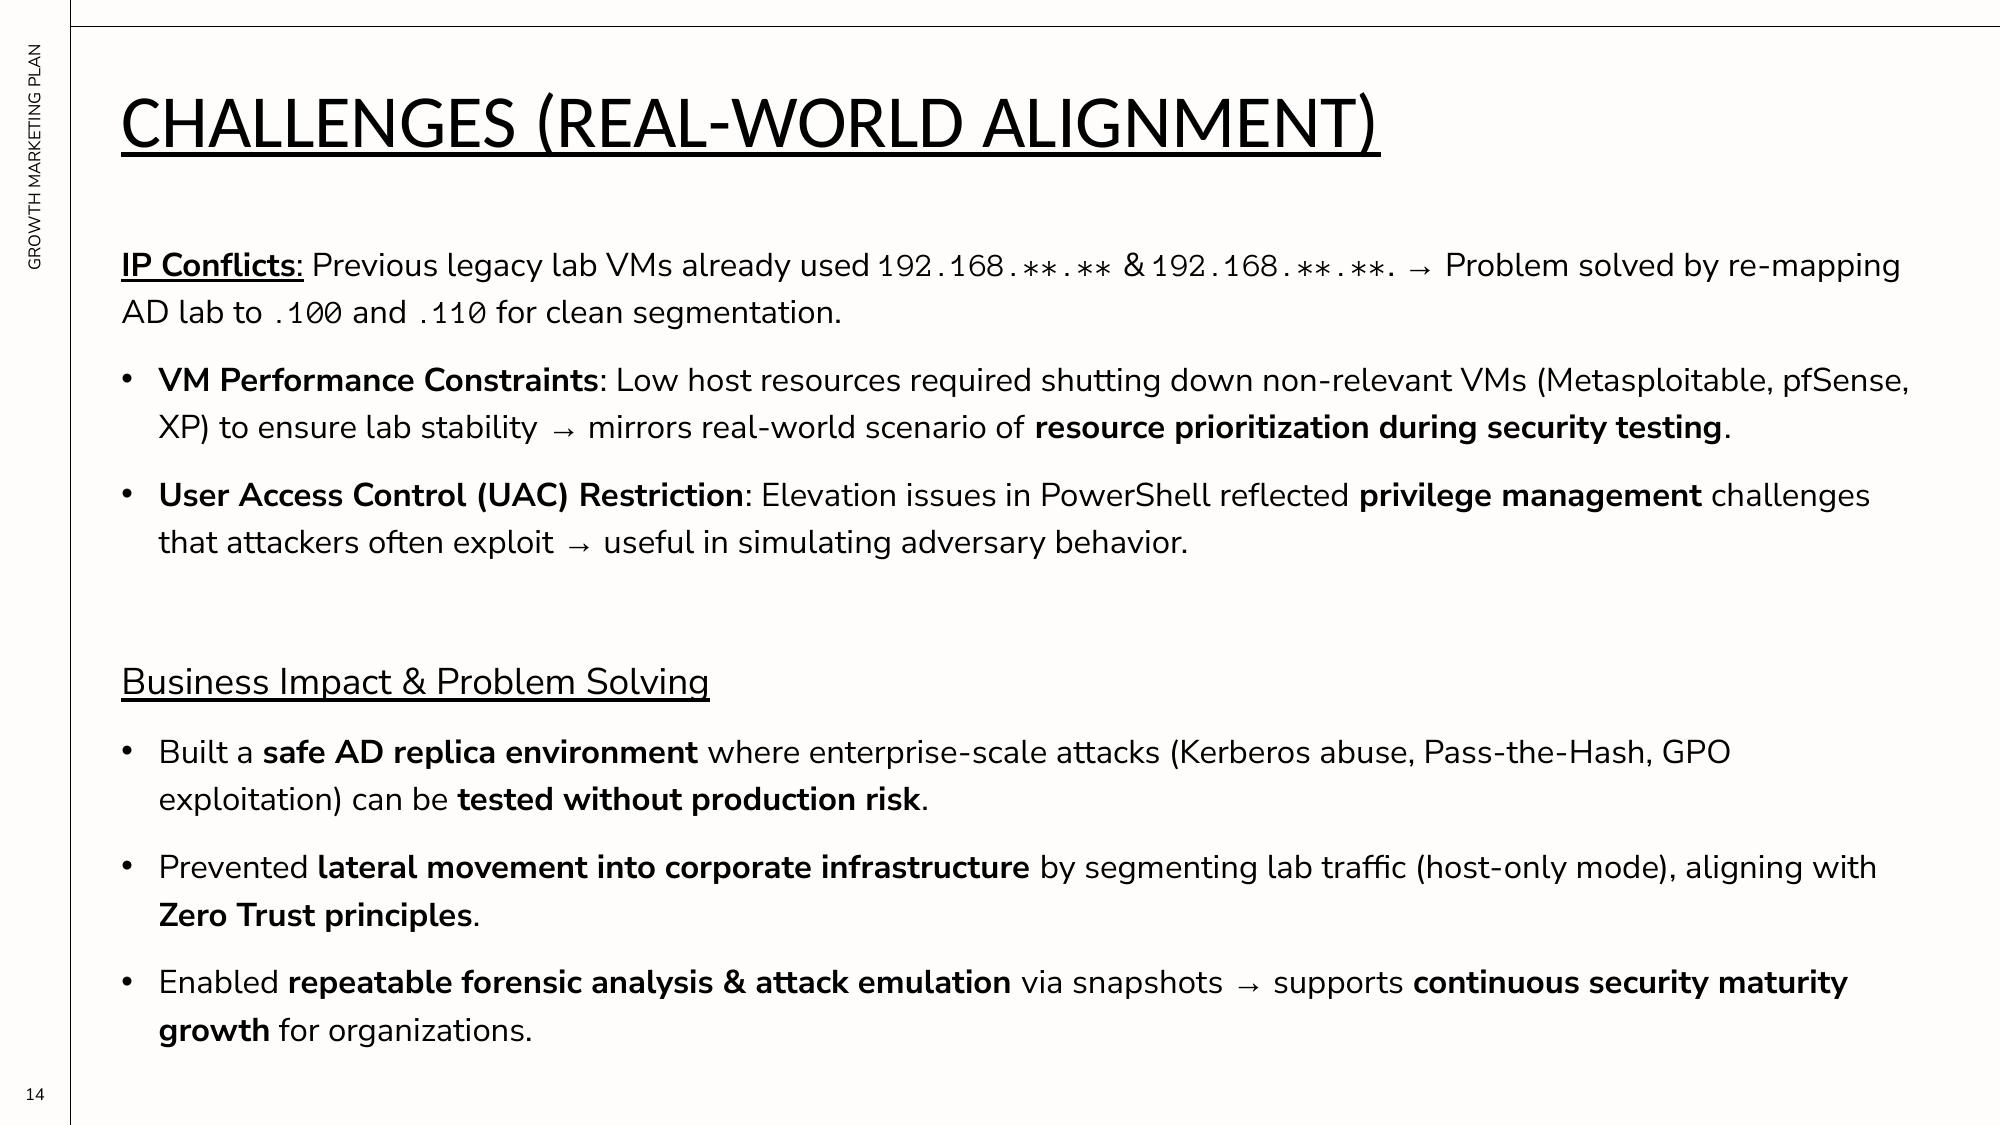

# Challenges (Real-World Alignment)

IP Conflicts: Previous legacy lab VMs already used 192.168.**.** & 192.168.**.**. → Problem solved by re-mapping AD lab to .100 and .110 for clean segmentation.
VM Performance Constraints: Low host resources required shutting down non-relevant VMs (Metasploitable, pfSense, XP) to ensure lab stability → mirrors real-world scenario of resource prioritization during security testing.
User Access Control (UAC) Restriction: Elevation issues in PowerShell reflected privilege management challenges that attackers often exploit → useful in simulating adversary behavior.

Business Impact & Problem Solving
Built a safe AD replica environment where enterprise-scale attacks (Kerberos abuse, Pass-the-Hash, GPO exploitation) can be tested without production risk.
Prevented lateral movement into corporate infrastructure by segmenting lab traffic (host-only mode), aligning with Zero Trust principles.
Enabled repeatable forensic analysis & attack emulation via snapshots → supports continuous security maturity growth for organizations.
GROWTH MARKETING PLAN
14